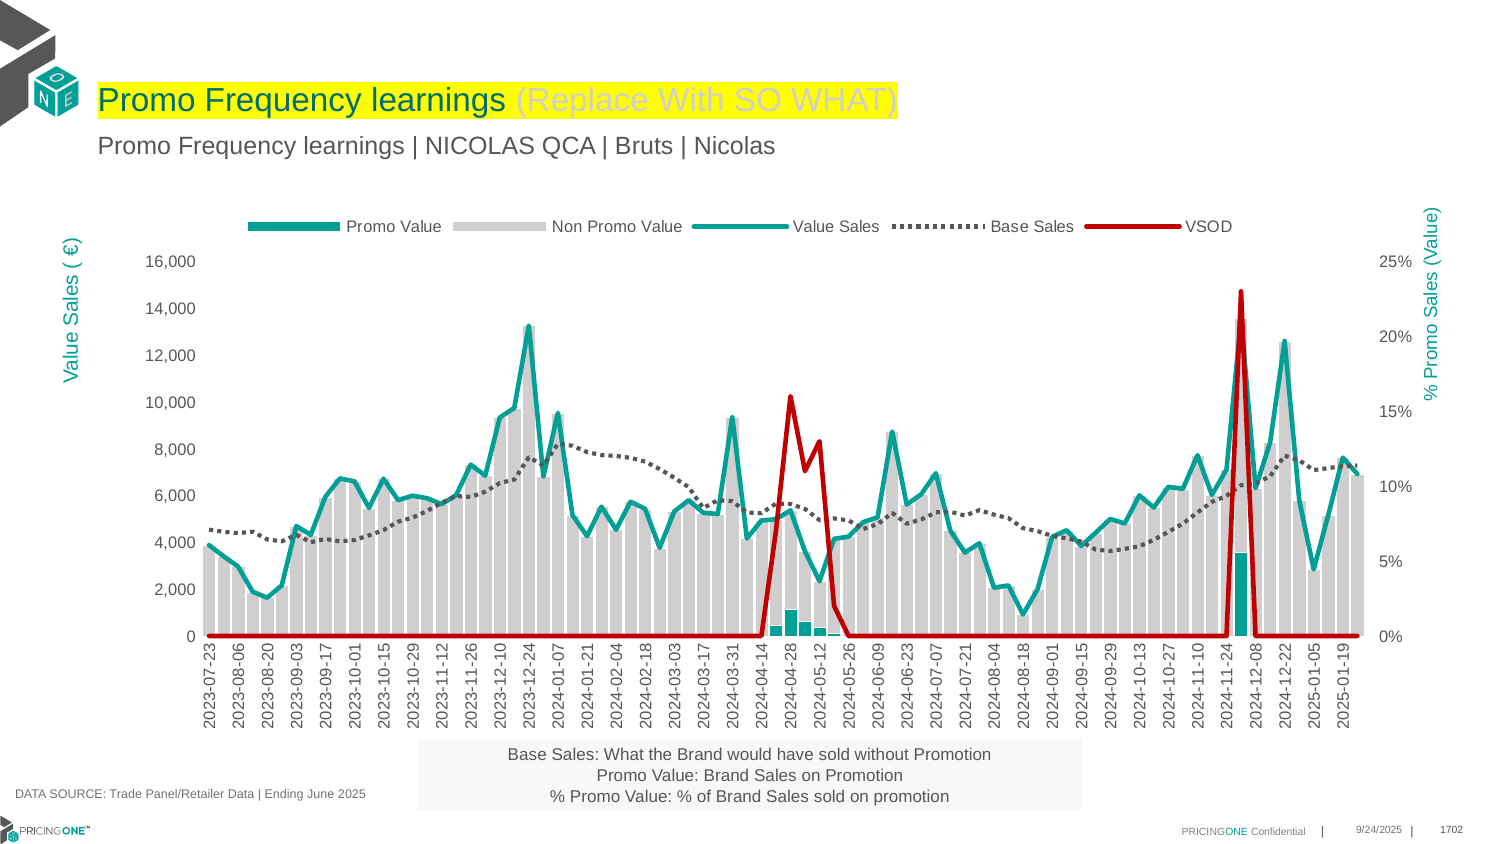

# Promo Frequency learnings (Replace With SO WHAT)
Promo Frequency learnings | NICOLAS QCA | Bruts | Nicolas

### Chart

| Category | Promo Value | Non Promo Value | Value Sales | Base Sales | VSOD |
|---|---|---|---|---|---|
| 45130 | 0.0 | 3874.0 | 3874.0 | 4541.0 | 0.0 |
| 45137 | 0.0 | 3400.0 | 3400.0 | 4446.0 | 0.0 |
| 45144 | 0.0 | 2961.0 | 2961.0 | 4389.0 | 0.0 |
| 45151 | 0.0 | 1886.0 | 1886.0 | 4455.0 | 0.0 |
| 45158 | 0.0 | 1632.0 | 1632.0 | 4123.0 | 0.0 |
| 45165 | 0.0 | 2152.0 | 2152.0 | 4038.0 | 0.0 |
| 45172 | 0.0 | 4692.0 | 4692.0 | 4321.0 | 0.0 |
| 45179 | 0.0 | 4320.0 | 4320.0 | 4005.0 | 0.0 |
| 45186 | 0.0 | 5937.0 | 5937.0 | 4142.0 | 0.0 |
| 45193 | 0.0 | 6731.0 | 6731.0 | 4039.0 | 0.0 |
| 45200 | 0.0 | 6601.0 | 6601.0 | 4096.0 | 0.0 |
| 45207 | 0.0 | 5467.0 | 5467.0 | 4295.0 | 0.0 |
| 45214 | 0.0 | 6717.0 | 6717.0 | 4519.0 | 0.0 |
| 45221 | 0.0 | 5796.0 | 5796.0 | 4880.0 | 0.0 |
| 45228 | 0.0 | 5989.0 | 5989.0 | 5054.0 | 0.0 |
| 45235 | 0.0 | 5880.0 | 5880.0 | 5337.0 | 0.0 |
| 45242 | 0.0 | 5628.0 | 5628.0 | 5692.0 | 0.0 |
| 45249 | 0.0 | 6015.0 | 6015.0 | 5976.0 | 0.0 |
| 45256 | 0.0 | 7314.0 | 7314.0 | 5936.0 | 0.0 |
| 45263 | 0.0 | 6845.0 | 6845.0 | 6160.0 | 0.0 |
| 45270 | 0.0 | 9325.0 | 9325.0 | 6531.0 | 0.0 |
| 45277 | 0.0 | 9741.0 | 9741.0 | 6680.0 | 0.0 |
| 45284 | 0.0 | 13256.0 | 13256.0 | 7636.0 | 0.0 |
| 45291 | 0.0 | 6806.0 | 6806.0 | 7282.0 | 0.0 |
| 45298 | 0.0 | 9528.0 | 9528.0 | 8209.0 | 0.0 |
| 45305 | 0.0 | 5167.0 | 5167.0 | 8124.0 | 0.0 |
| 45312 | 0.0 | 4255.0 | 4255.0 | 7855.0 | 0.0 |
| 45319 | 0.0 | 5521.0 | 5521.0 | 7725.0 | 0.0 |
| 45326 | 0.0 | 4535.0 | 4535.0 | 7690.0 | 0.0 |
| 45333 | 0.0 | 5731.0 | 5731.0 | 7607.0 | 0.0 |
| 45340 | 0.0 | 5427.0 | 5427.0 | 7449.0 | 0.0 |
| 45347 | 0.0 | 3764.0 | 3764.0 | 7129.0 | 0.0 |
| 45354 | 0.0 | 5310.0 | 5310.0 | 6760.0 | 0.0 |
| 45361 | 0.0 | 5798.0 | 5798.0 | 6354.0 | 0.0 |
| 45368 | 0.0 | 5261.0 | 5261.0 | 5461.0 | 0.0 |
| 45375 | 0.0 | 5207.0 | 5207.0 | 5796.0 | 0.0 |
| 45382 | 0.0 | 9358.0 | 9358.0 | 5757.0 | 0.0 |
| 45389 | 0.0 | 4162.0 | 4162.0 | 5273.0 | 0.0 |
| 45396 | 0.0 | 4930.0 | 4930.0 | 5243.0 | 0.0 |
| 45403 | 472.0 | 4514.0 | 4986.0 | 5648.0 | 0.07 |
| 45410 | 1129.0 | 4233.0 | 5362.0 | 5638.0 | 0.16 |
| 45417 | 626.0 | 2989.0 | 3615.0 | 5423.0 | 0.11 |
| 45424 | 386.0 | 1951.0 | 2337.0 | 4946.0 | 0.13 |
| 45431 | 120.0 | 4027.0 | 4147.0 | 5019.0 | 0.02 |
| 45438 | 0.0 | 4240.0 | 4240.0 | 4935.0 | 0.0 |
| 45445 | 0.0 | 4860.0 | 4860.0 | 4566.0 | 0.0 |
| 45452 | 0.0 | 5066.0 | 5066.0 | 4779.0 | 0.0 |
| 45459 | 0.0 | 8732.0 | 8732.0 | 5250.0 | 0.0 |
| 45466 | 0.0 | 5610.0 | 5610.0 | 4795.0 | 0.0 |
| 45473 | 0.0 | 6051.0 | 6051.0 | 4973.0 | 0.0 |
| 45480 | 0.0 | 6951.0 | 6951.0 | 5280.0 | 0.0 |
| 45487 | 0.0 | 4501.0 | 4501.0 | 5302.0 | 0.0 |
| 45494 | 0.0 | 3560.0 | 3560.0 | 5140.0 | 0.0 |
| 45501 | 0.0 | 3956.0 | 3956.0 | 5373.0 | 0.0 |
| 45508 | 0.0 | 2063.0 | 2063.0 | 5182.0 | 0.0 |
| 45515 | 0.0 | 2155.0 | 2155.0 | 5028.0 | 0.0 |
| 45522 | 0.0 | 920.0 | 920.0 | 4604.0 | 0.0 |
| 45529 | 0.0 | 1993.0 | 1993.0 | 4475.0 | 0.0 |
| 45536 | 0.0 | 4231.0 | 4231.0 | 4272.0 | 0.0 |
| 45543 | 0.0 | 4513.0 | 4513.0 | 4169.0 | 0.0 |
| 45550 | 0.0 | 3846.0 | 3846.0 | 4029.0 | 0.0 |
| 45557 | 0.0 | 4406.0 | 4406.0 | 3688.0 | 0.0 |
| 45564 | 0.0 | 4996.0 | 4996.0 | 3628.0 | 0.0 |
| 45571 | 0.0 | 4803.0 | 4803.0 | 3719.0 | 0.0 |
| 45578 | 0.0 | 6003.0 | 6003.0 | 3827.0 | 0.0 |
| 45585 | 0.0 | 5483.0 | 5483.0 | 4102.0 | 0.0 |
| 45592 | 0.0 | 6369.0 | 6369.0 | 4444.0 | 0.0 |
| 45599 | 0.0 | 6284.0 | 6284.0 | 4796.0 | 0.0 |
| 45606 | 0.0 | 7720.0 | 7720.0 | 5273.0 | 0.0 |
| 45613 | 0.0 | 6018.0 | 6018.0 | 5726.0 | 0.0 |
| 45620 | 0.0 | 7111.0 | 7111.0 | 5983.0 | 0.0 |
| 45627 | 3559.0 | 9996.0 | 13555.0 | 6440.0 | 0.23 |
| 45634 | 0.0 | 6307.0 | 6307.0 | 6516.0 | 0.0 |
| 45641 | 0.0 | 8273.0 | 8273.0 | 6820.0 | 0.0 |
| 45648 | 0.0 | 12601.0 | 12601.0 | 7702.0 | 0.0 |
| 45655 | 0.0 | 5808.0 | 5808.0 | 7503.0 | 0.0 |
| 45662 | 0.0 | 2843.0 | 2843.0 | 7082.0 | 0.0 |
| 45669 | 0.0 | 5156.0 | 5156.0 | 7168.0 | 0.0 |
| 45676 | 0.0 | 7617.0 | 7617.0 | 7258.0 | 0.0 |
| 45683 | 0.0 | 6921.0 | 6921.0 | 7280.0 | 0.0 |
% Promo Sales (Value)
Value Sales ( €)
Base Sales: What the Brand would have sold without Promotion
Promo Value: Brand Sales on Promotion
% Promo Value: % of Brand Sales sold on promotion
DATA SOURCE: Trade Panel/Retailer Data | Ending June 2025

9/24/2025
1702